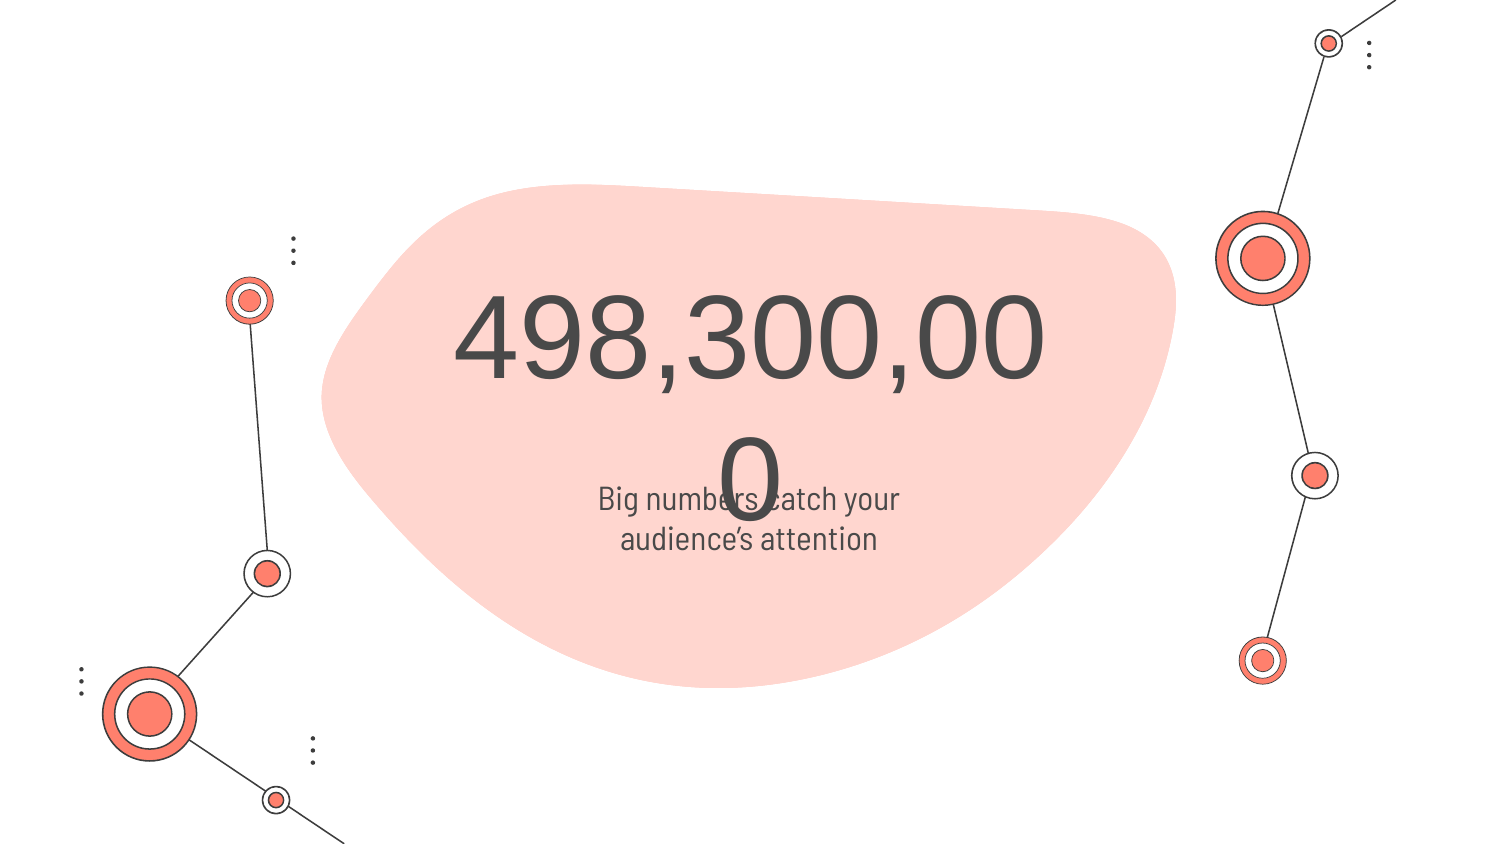

498,300,000
# Big numbers catch your audience’s attention